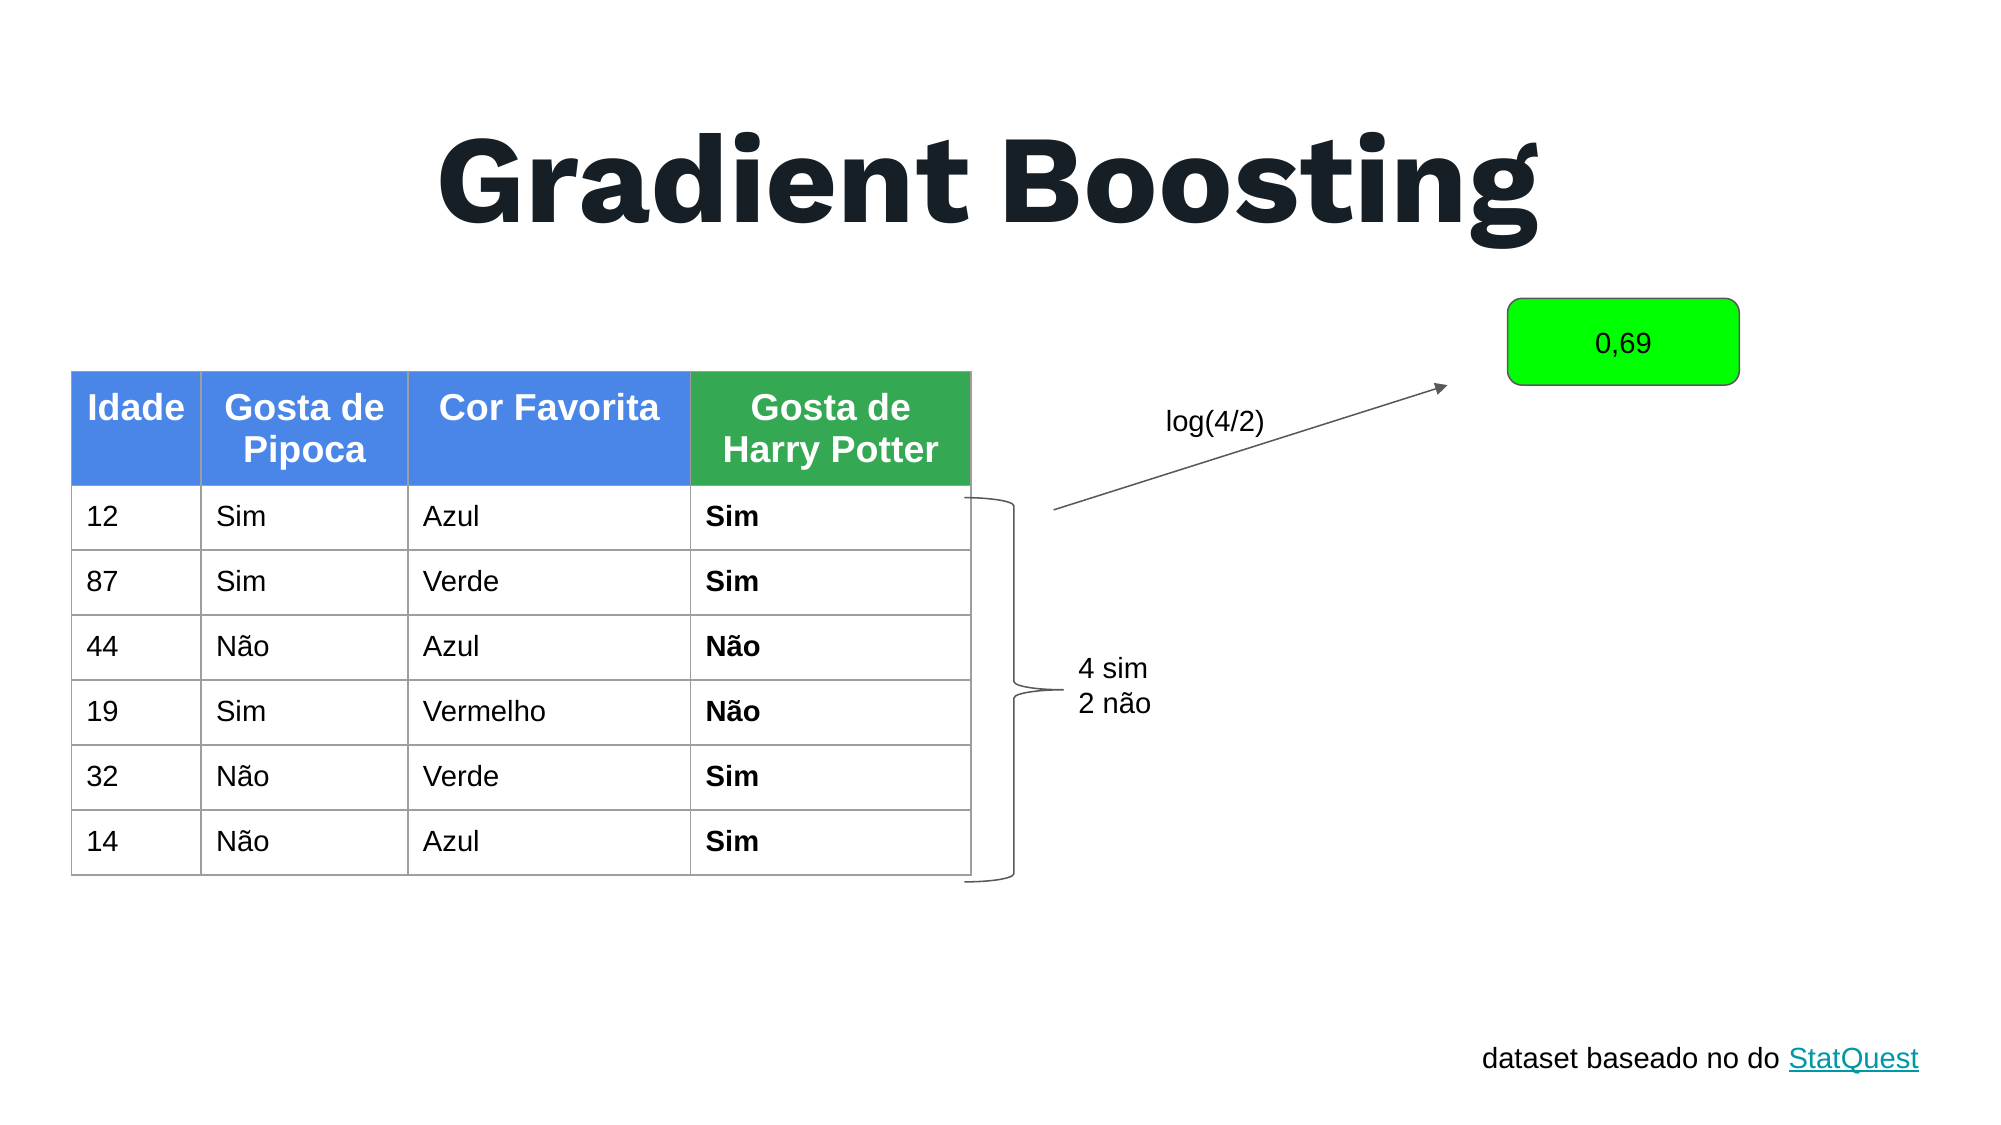

# Gradient Boosting
0,69
| Idade | Gosta de Pipoca | Cor Favorita | Gosta de Harry Potter |
| --- | --- | --- | --- |
| 12 | Sim | Azul | Sim |
| 87 | Sim | Verde | Sim |
| 44 | Não | Azul | Não |
| 19 | Sim | Vermelho | Não |
| 32 | Não | Verde | Sim |
| 14 | Não | Azul | Sim |
log(4/2)

4 sim
2 não
dataset baseado no do StatQuest